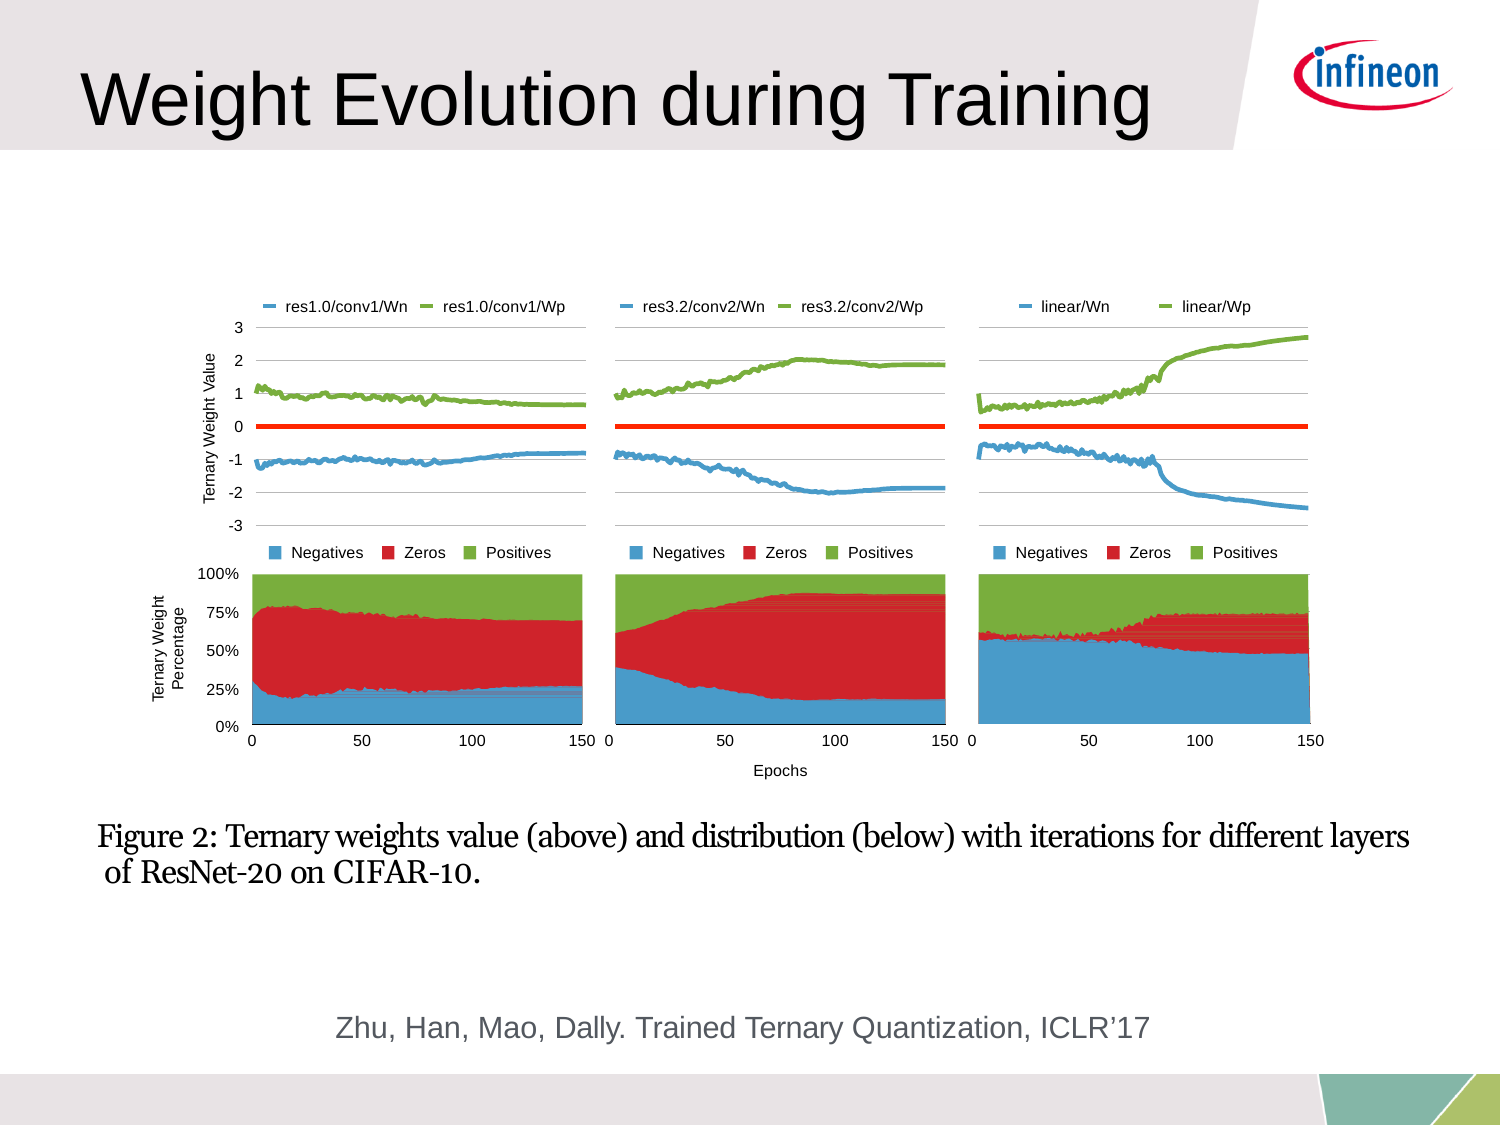

# Weight Evolution during Training
res1.0/conv1/Wn
res1.0/conv1/Wp
res3.2/conv2/Wn
res3.2/conv2/Wp
linear/Wn
linear/Wp

3
2
1
0
-1
-2
-3

Ternary Weight Value

Negatives
Zeros
Positives
Negatives
Zeros
Positives
Negatives
Zeros
Positives

100%

75%

50%

25%

0%

Ternary Weight
Percentage

0
50
100
150 0
50
100
150 0
50
100
150
Epochs
Figure 2: Ternary weights value (above) and distribution (below) with iterations for different layers  of ResNet-20 on CIFAR-10.
Zhu, Han, Mao, Dally. Trained Ternary Quantization, ICLR’17